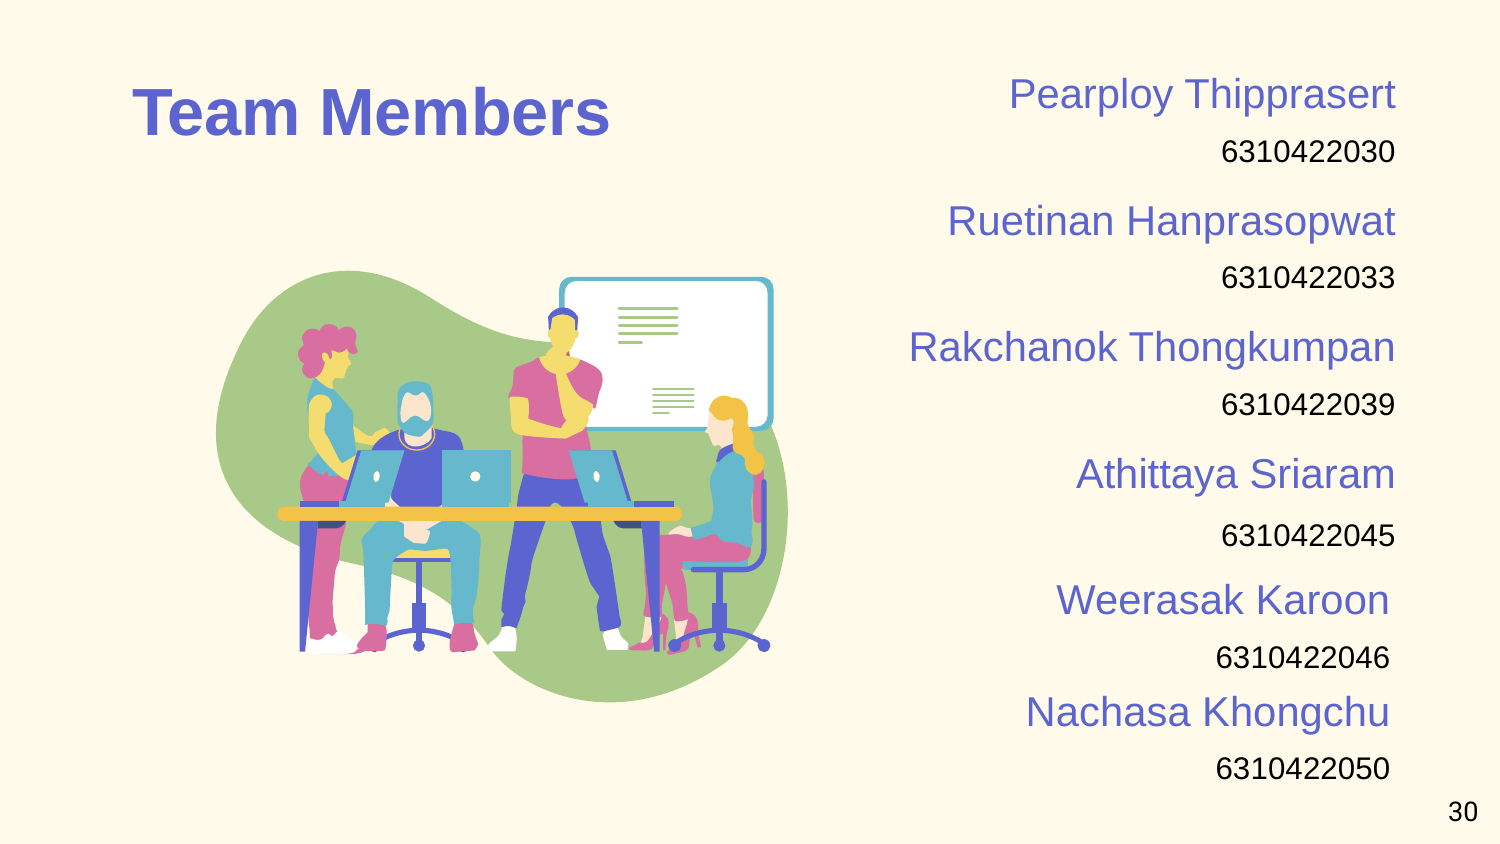

Pearploy Thipprasert
Team Members
6310422030

Ruetinan Hanprasopwat
6310422033

Rakchanok Thongkumpan
6310422039
Athittaya Sriaram
6310422045
Weerasak Karoon
6310422046
Nachasa Khongchu
6310422050
30